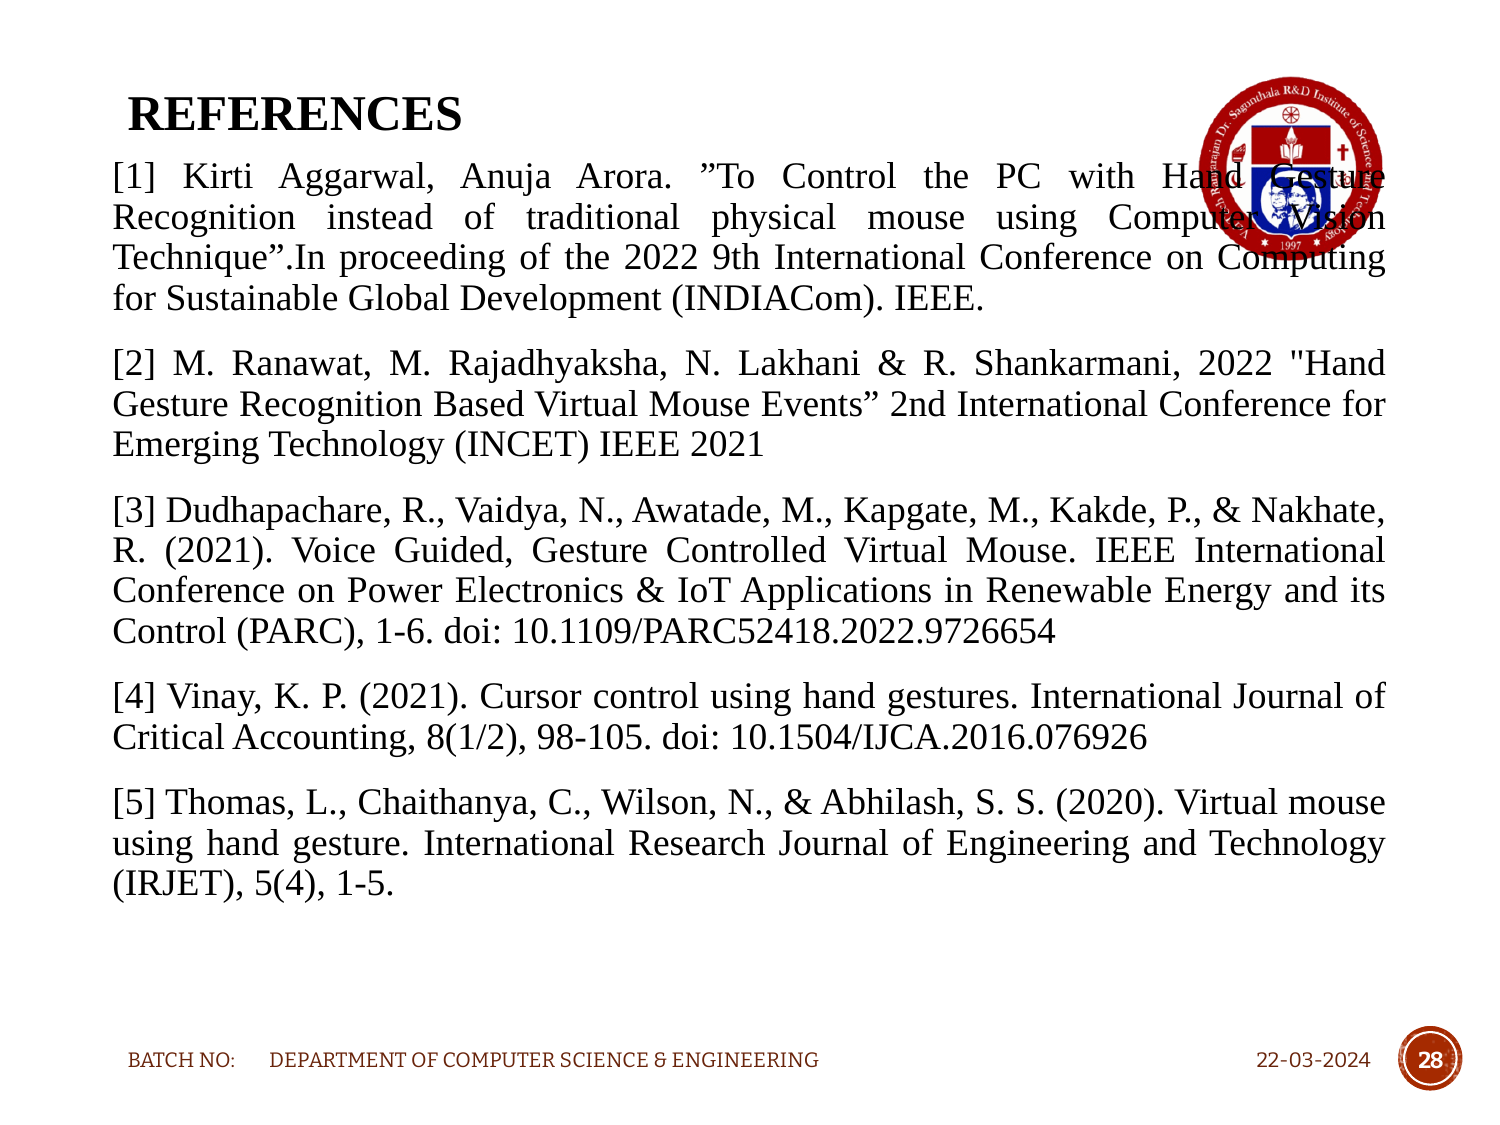

# References
[1] Kirti Aggarwal, Anuja Arora. ”To Control the PC with Hand Gesture Recognition instead of traditional physical mouse using Computer Vision Technique”.In proceeding of the 2022 9th International Conference on Computing for Sustainable Global Development (INDIACom). IEEE.
[2] M. Ranawat, M. Rajadhyaksha, N. Lakhani & R. Shankarmani, 2022 "Hand Gesture Recognition Based Virtual Mouse Events” 2nd International Conference for Emerging Technology (INCET) IEEE 2021
[3] Dudhapachare, R., Vaidya, N., Awatade, M., Kapgate, M., Kakde, P., & Nakhate, R. (2021). Voice Guided, Gesture Controlled Virtual Mouse. IEEE International Conference on Power Electronics & IoT Applications in Renewable Energy and its Control (PARC), 1-6. doi: 10.1109/PARC52418.2022.9726654
[4] Vinay, K. P. (2021). Cursor control using hand gestures. International Journal of Critical Accounting, 8(1/2), 98-105. doi: 10.1504/IJCA.2016.076926
[5] Thomas, L., Chaithanya, C., Wilson, N., & Abhilash, S. S. (2020). Virtual mouse using hand gesture. International Research Journal of Engineering and Technology (IRJET), 5(4), 1-5.

BATCH NO:        DEPARTMENT OF COMPUTER SCIENCE & ENGINEERING
22-03-2024
28